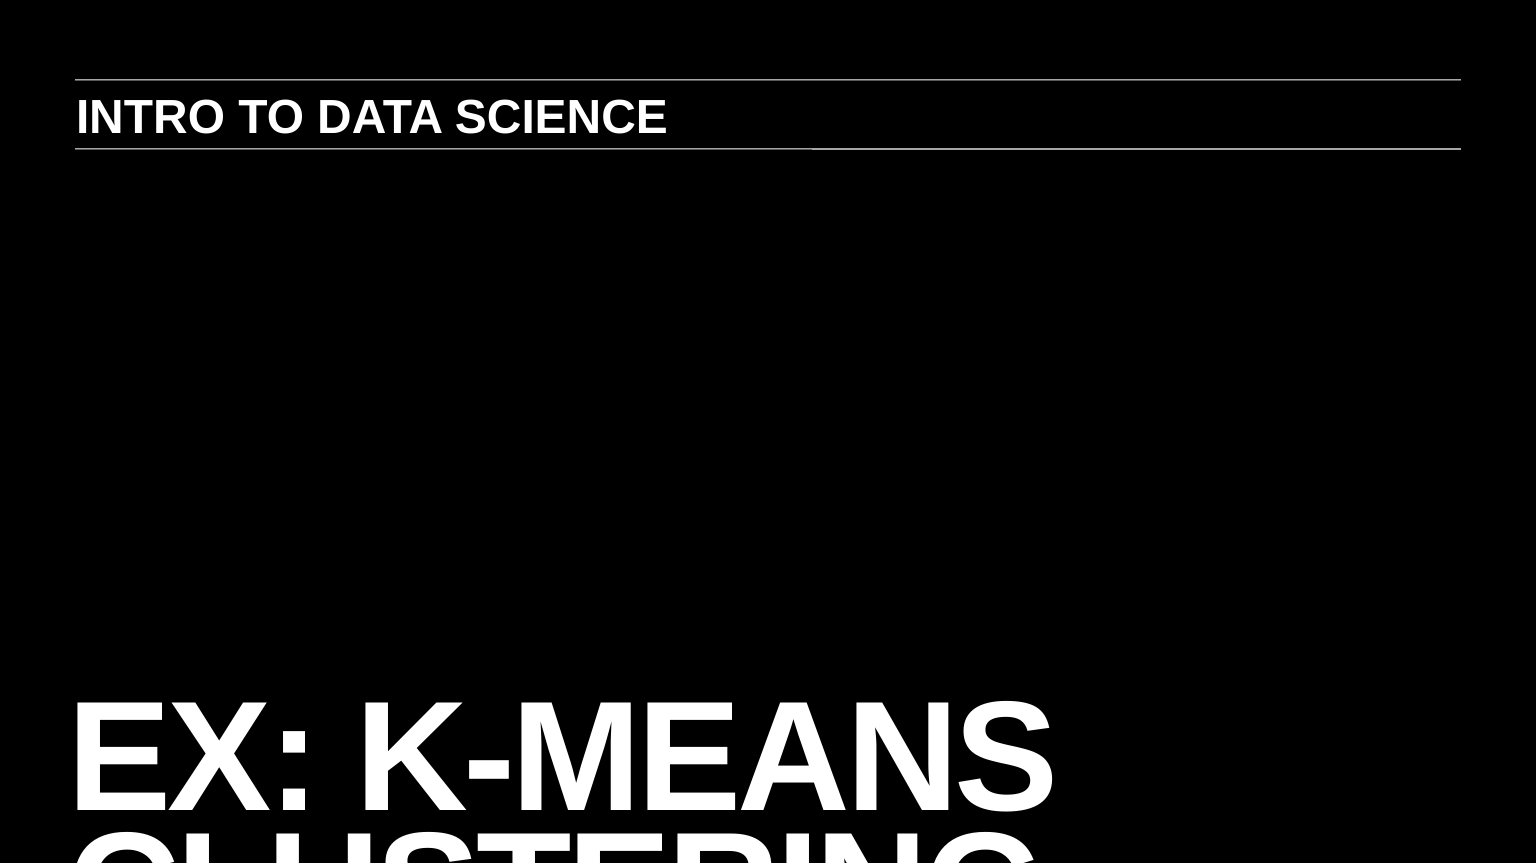

INTRO TO DATA SCIENCE
# Ex: k-means clustering